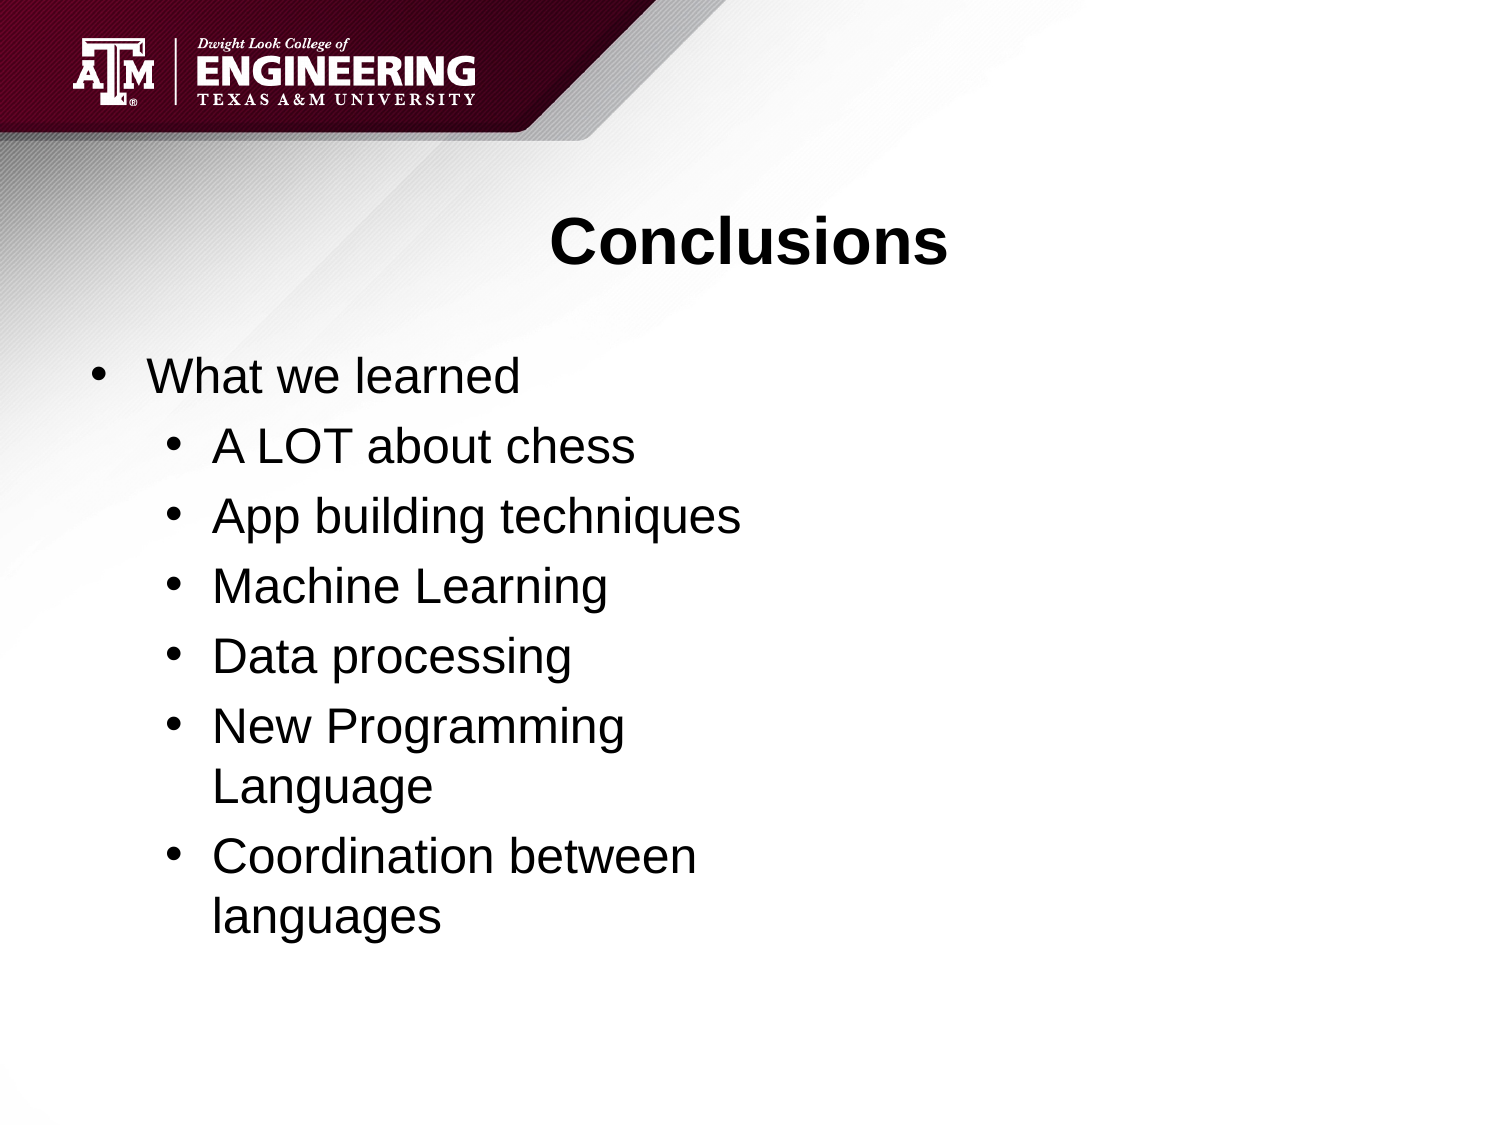

# Conclusions
What we learned
A LOT about chess
App building techniques
Machine Learning
Data processing
New Programming Language
Coordination between languages